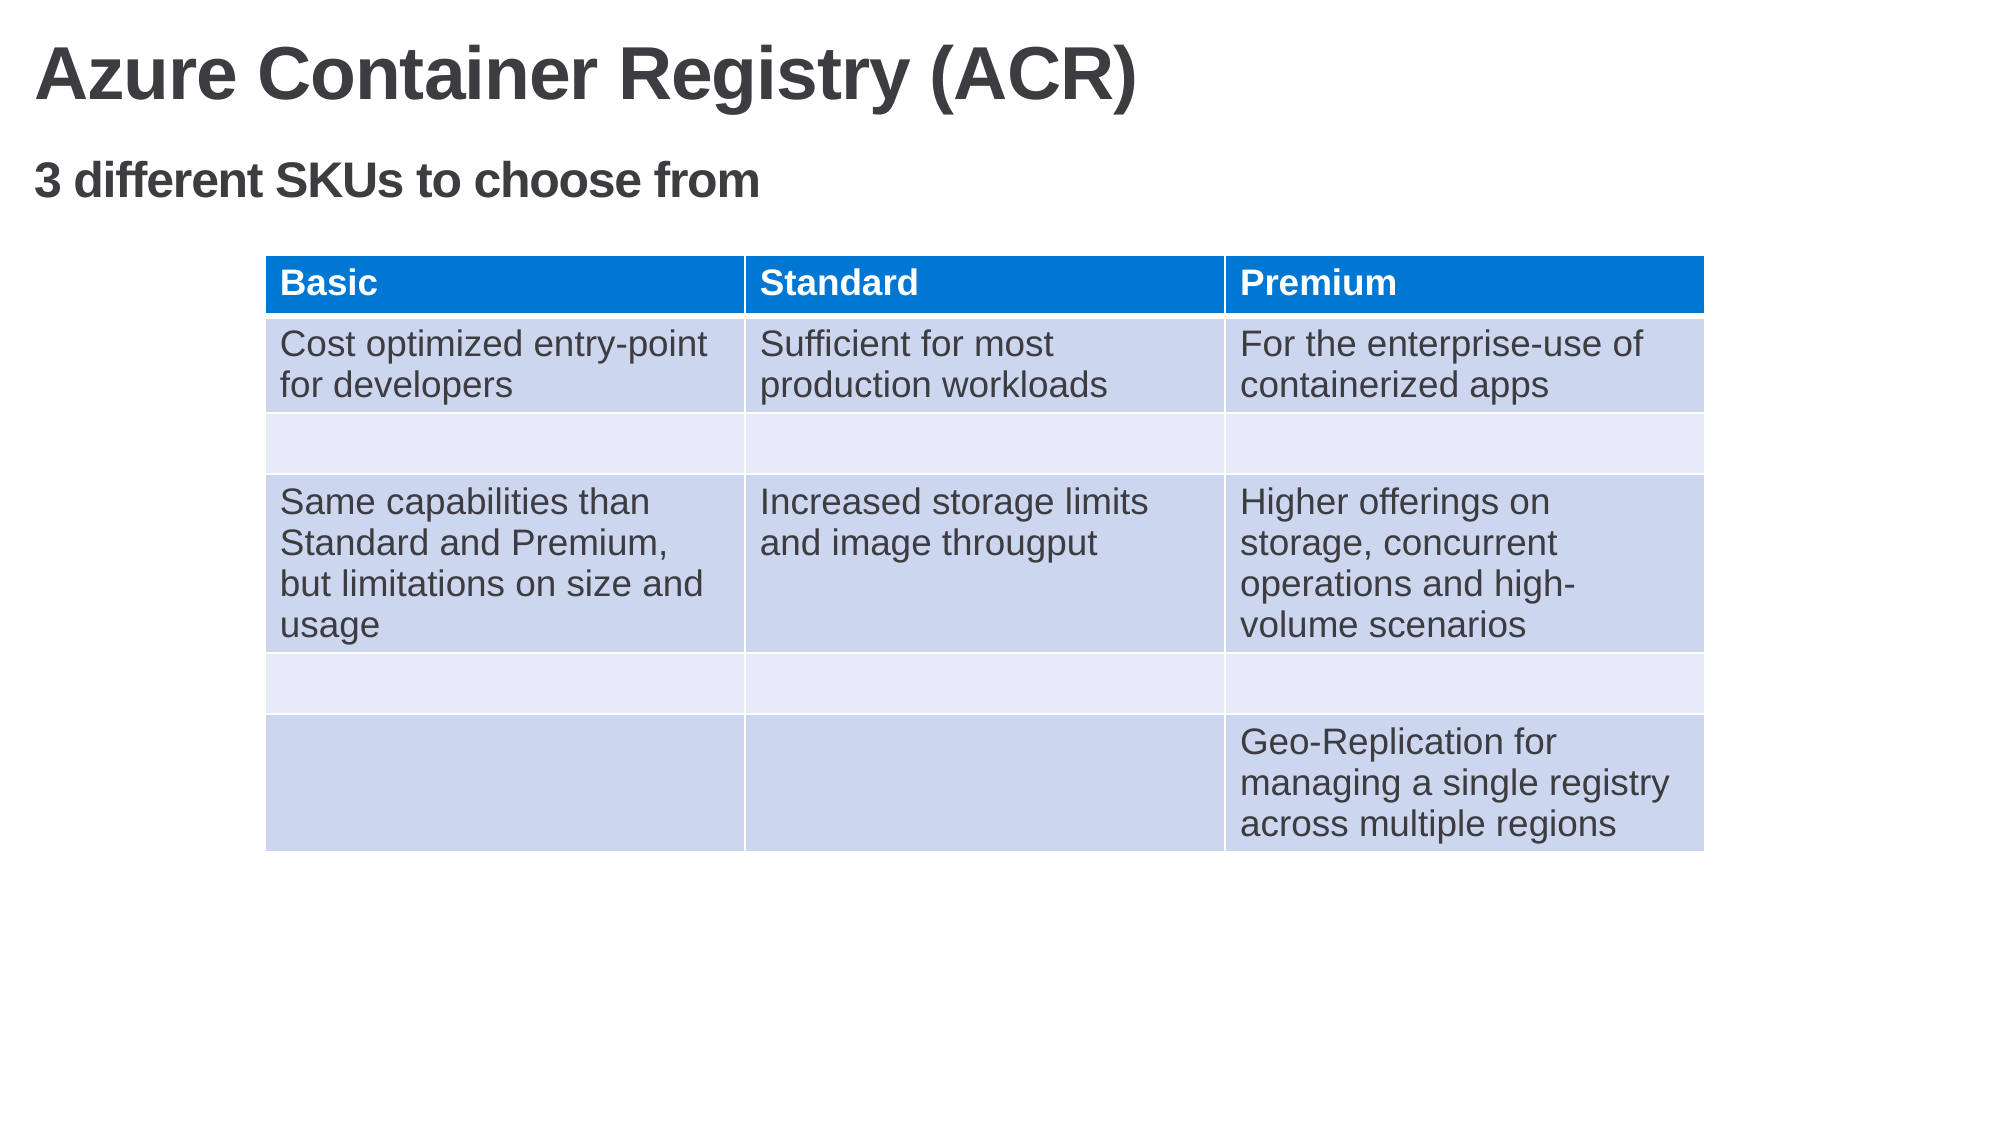

# Azure Container Registry (ACR)
3 different SKUs to choose from
| Basic | Standard | Premium |
| --- | --- | --- |
| Cost optimized entry-point for developers | Sufficient for most production workloads | For the enterprise-use of containerized apps |
|  |  |  |
| Same capabilities than Standard and Premium, but limitations on size and usage | Increased storage limits and image througput | Higher offerings on storage, concurrent operations and high-volume scenarios |
|  |  |  |
|  |  | Geo-Replication for managing a single registry across multiple regions |